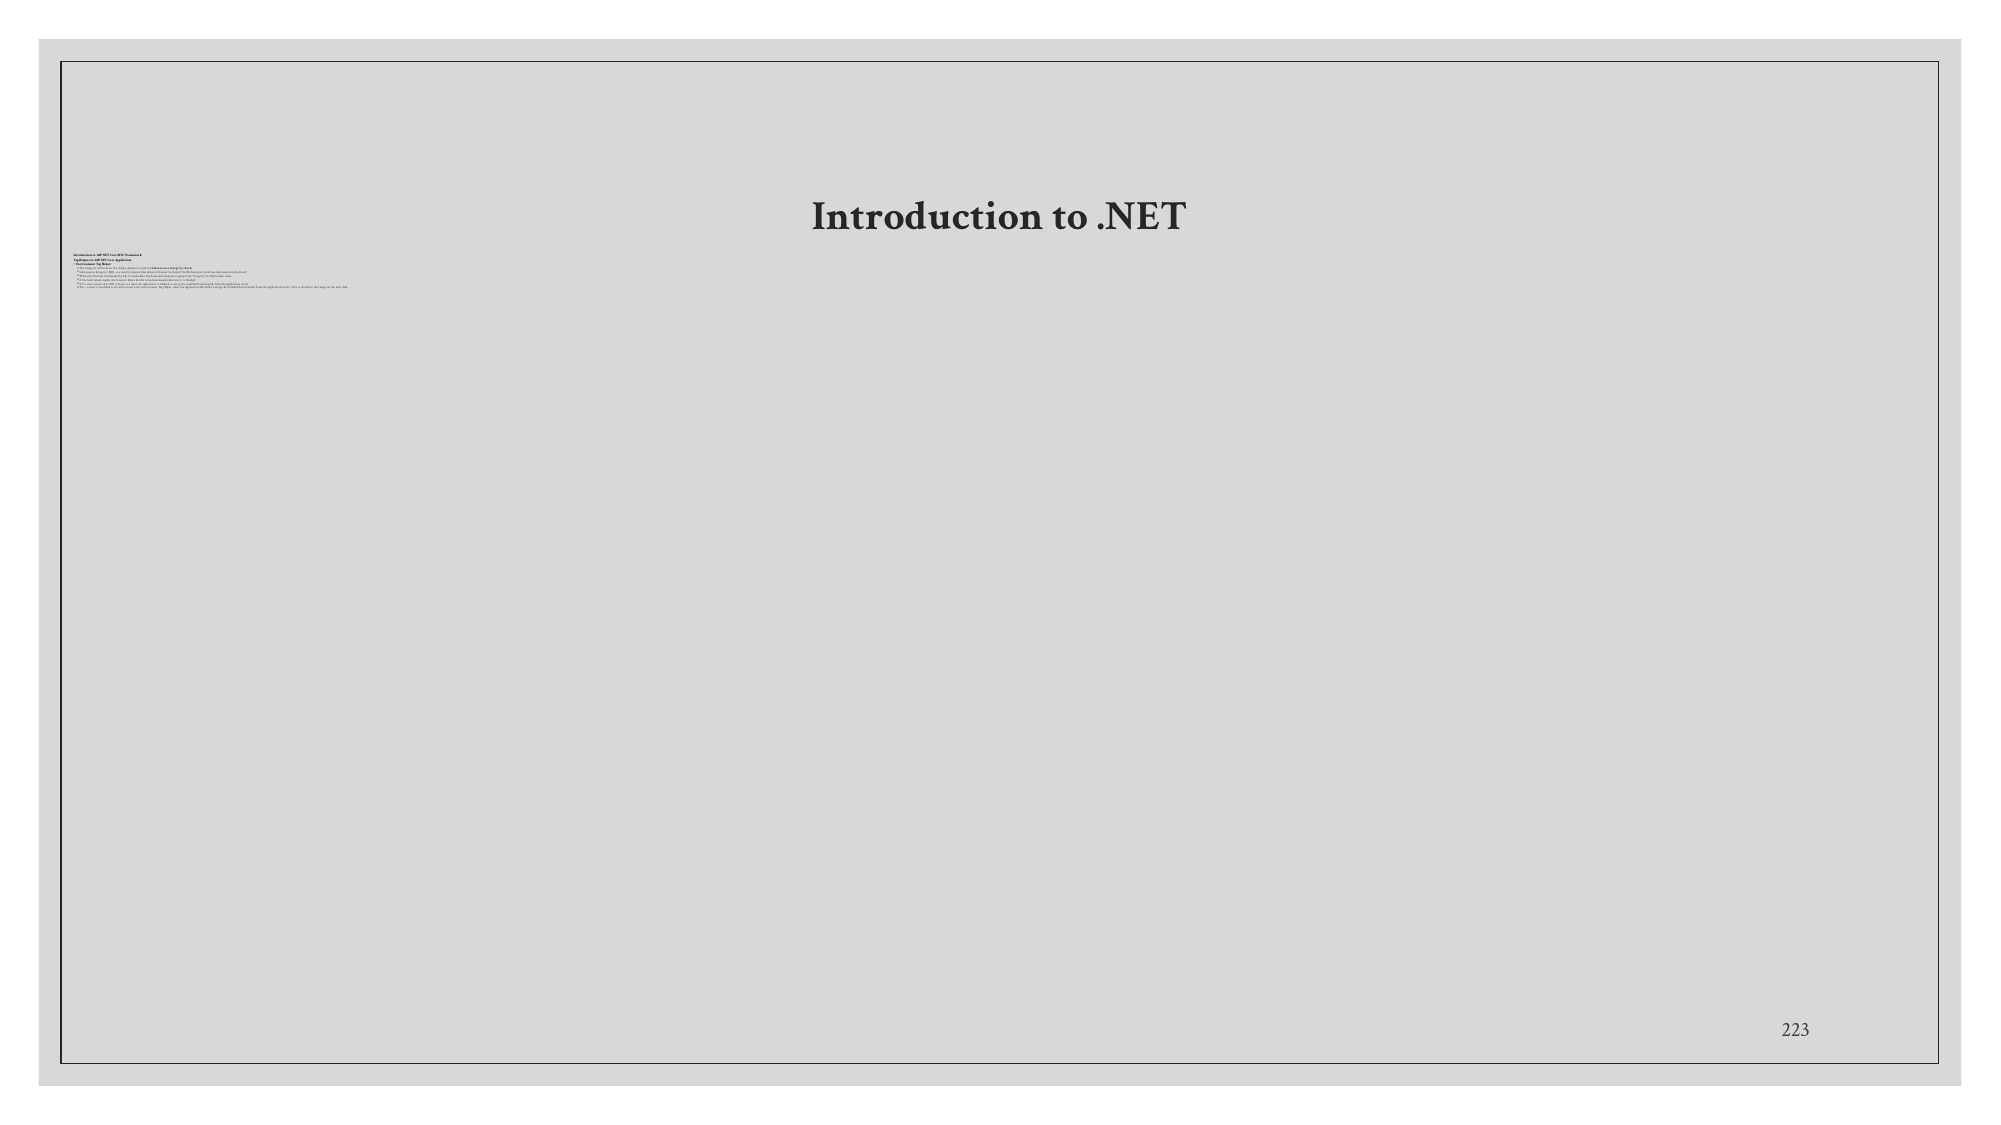

# Introduction to .NET
Introduction to ASP.NET Core MVC Framework
Tag Helpers in ASP.NET Core Application
Environment Tag Helper
The integrity attribute on the <link> element is used for Subresource Integrity check
Subresource Integrity (SRI), is a security feature that allows a browser to check if the file being retrieved has been maliciously altered
When the browser downloads the file, it recalculates the hash and compares it against the "integrity" attribute hash value
If the hash values match, the browser allows the file to be downloaded otherwise it is blocked
If for some reason the CDN is down, we want the application to fallback to using the minified bootstrap file from the application server
The _Layout is modified to show the code in the environment Tag Helper when the application falls back to using the minified bootstrap file from the application server. This is shown in the image on the next slide

223